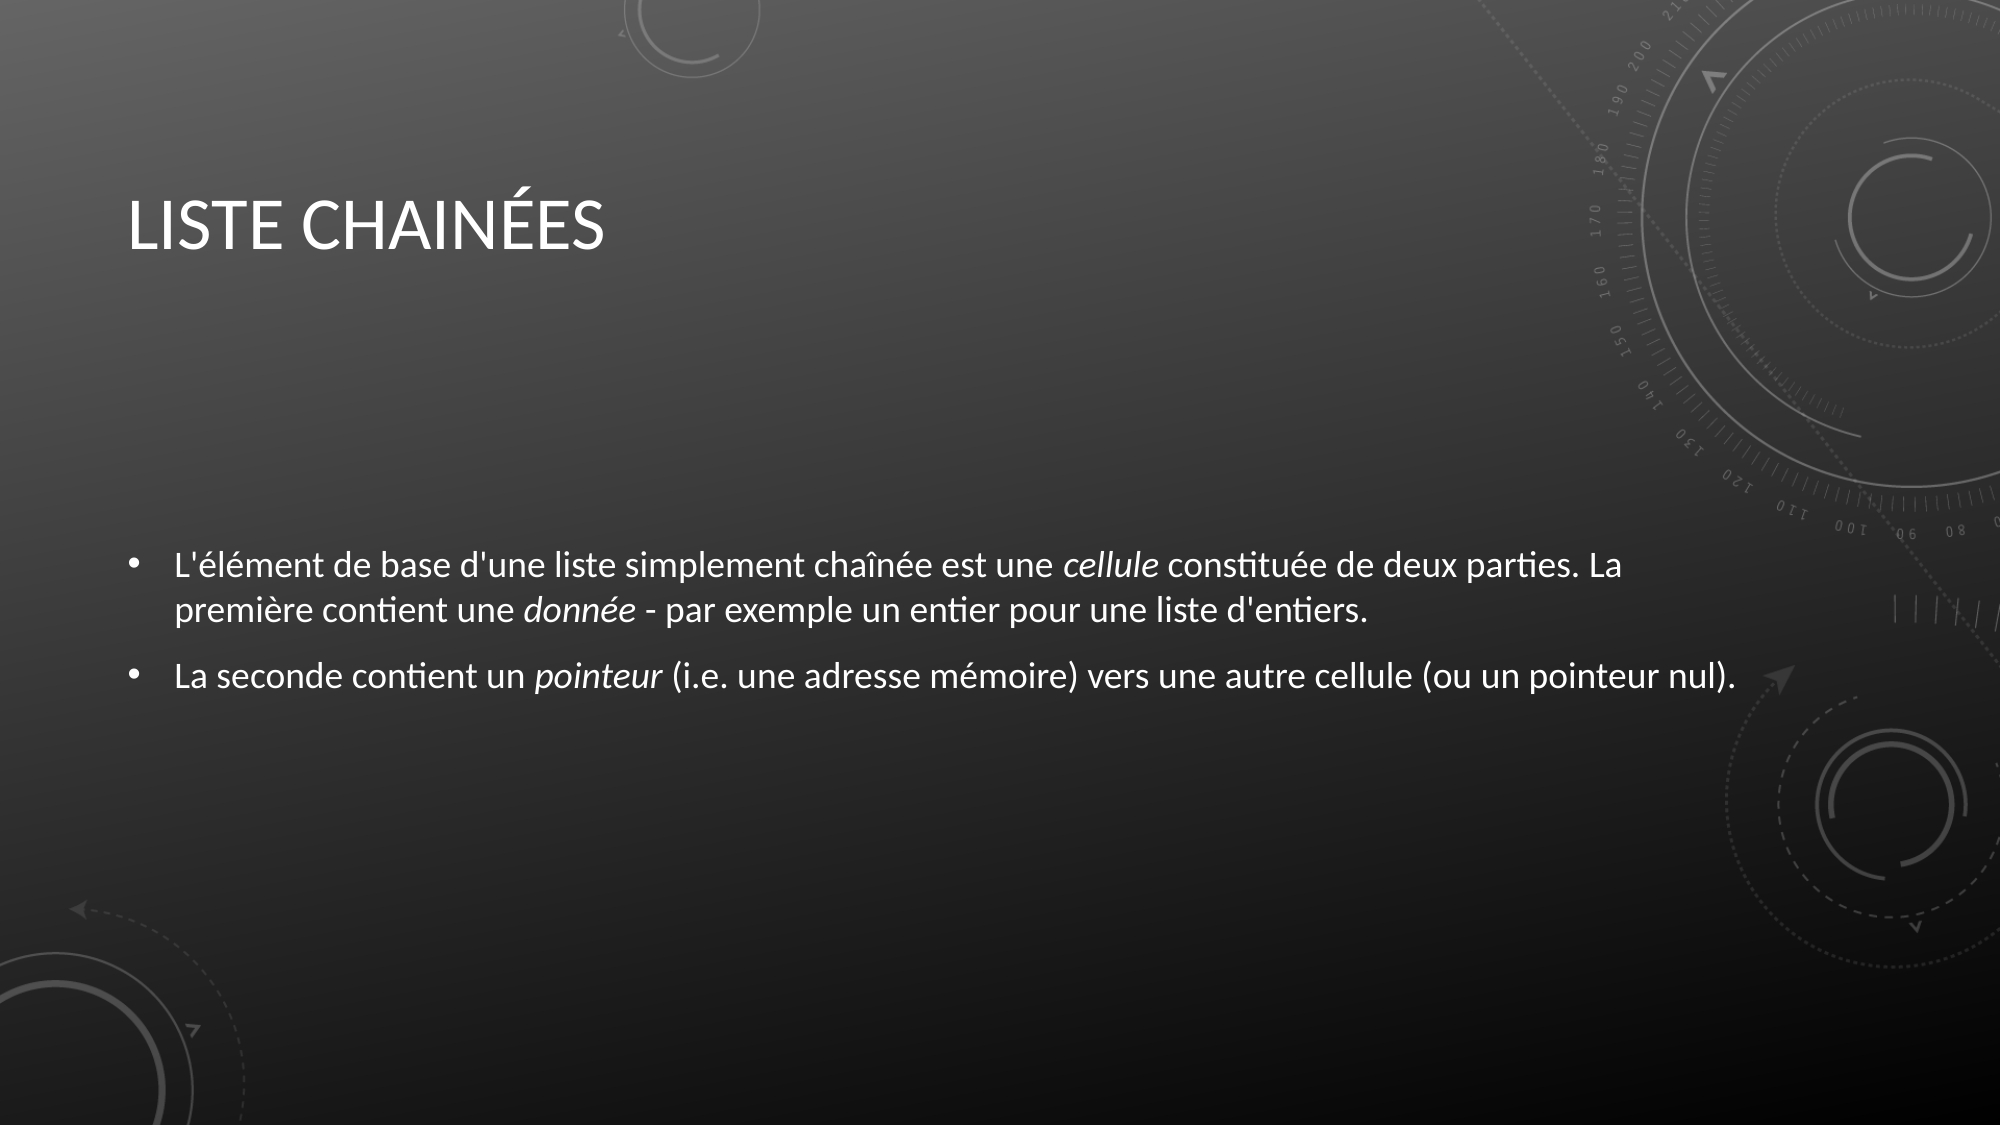

# Liste chainées
L'élément de base d'une liste simplement chaînée est une cellule constituée de deux parties. La première contient une donnée - par exemple un entier pour une liste d'entiers.
La seconde contient un pointeur (i.e. une adresse mémoire) vers une autre cellule (ou un pointeur nul).